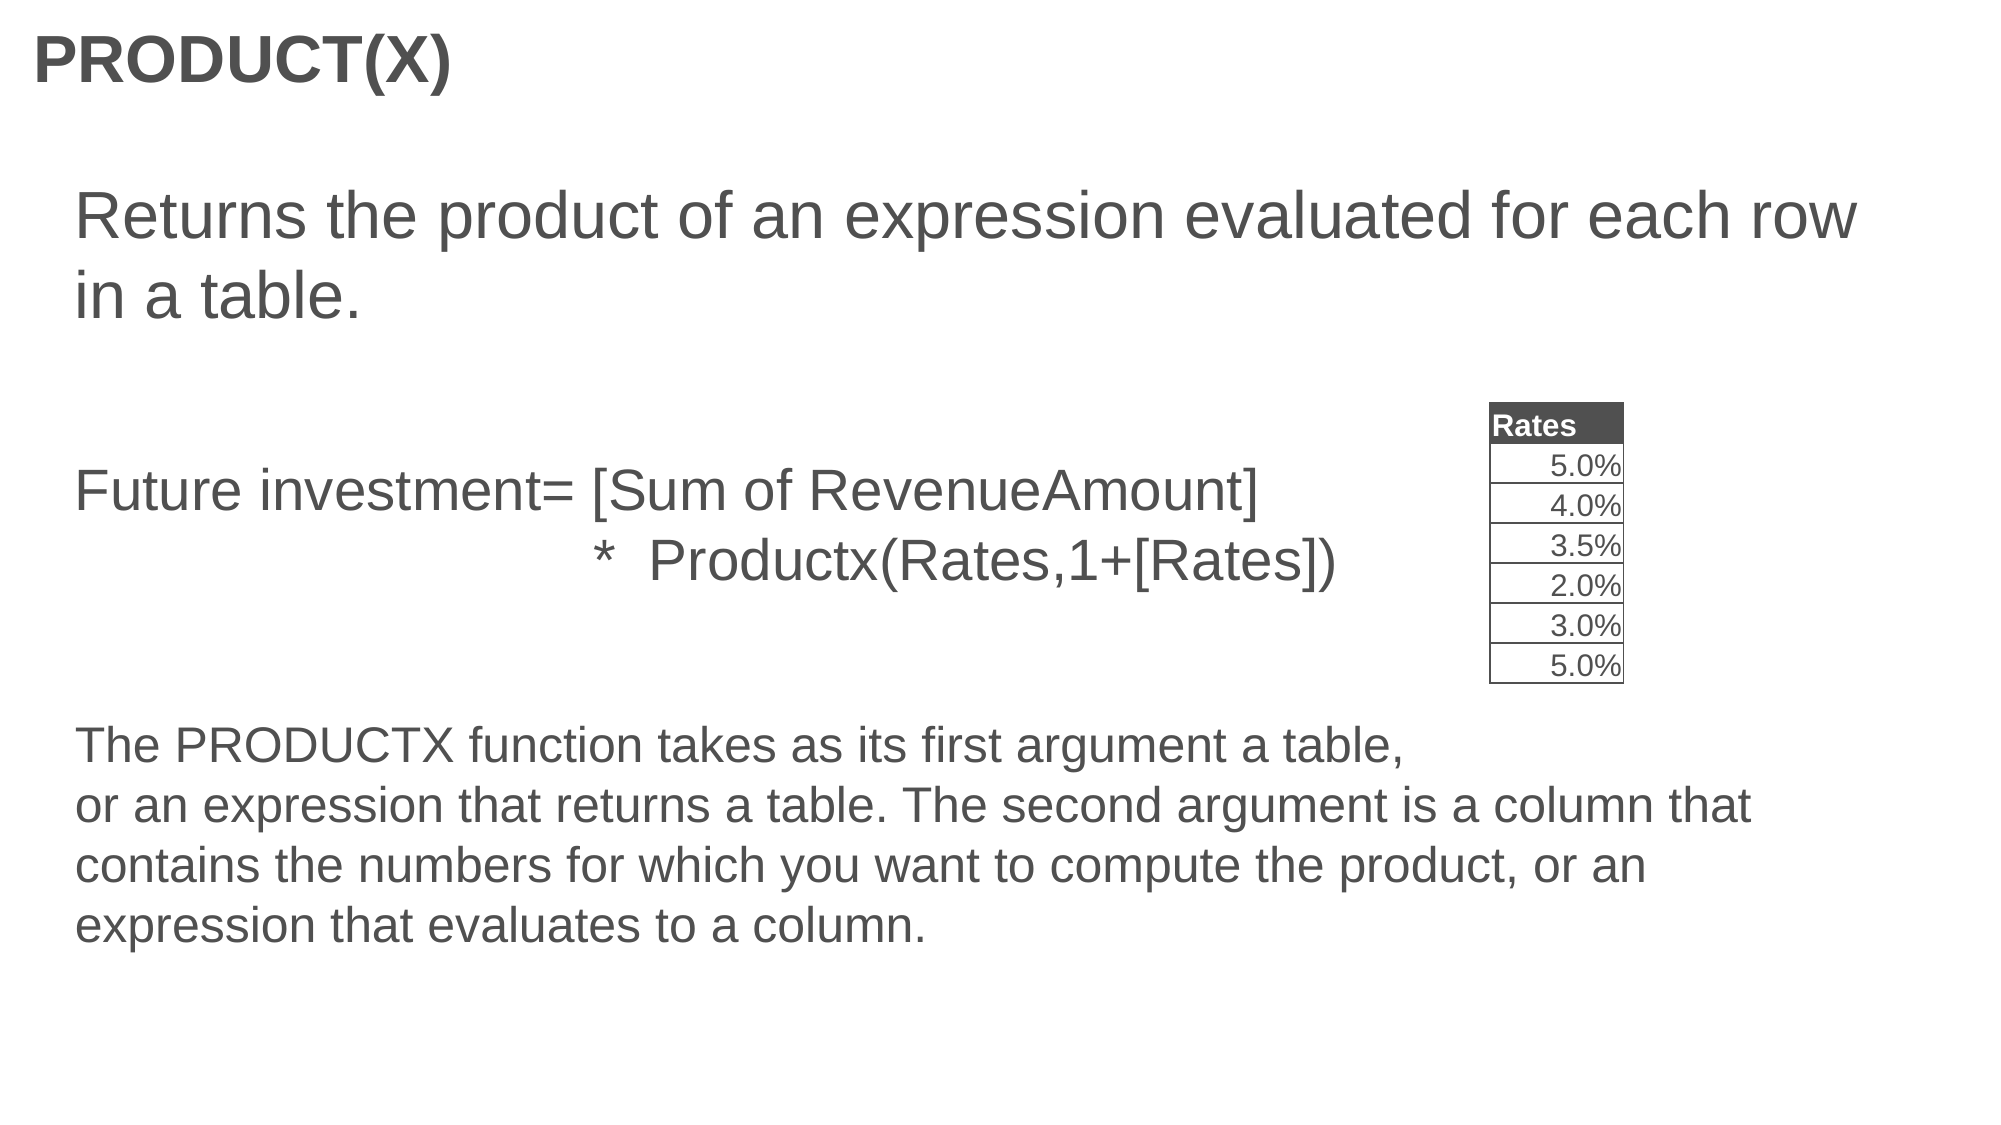

PRODUCT(X)
Returns the product of an expression evaluated for each row in a table.

Future investment= [Sum of RevenueAmount]
                                *  Productx(Rates,1+[Rates])

The PRODUCTX function takes as its first argument a table,
or an expression that returns a table. The second argument is a column that contains the numbers for which you want to compute the product, or an expression that evaluates to a column.
| Rates |
| --- |
| 5.0% |
| 4.0% |
| 3.5% |
| 2.0% |
| 3.0% |
| 5.0% |